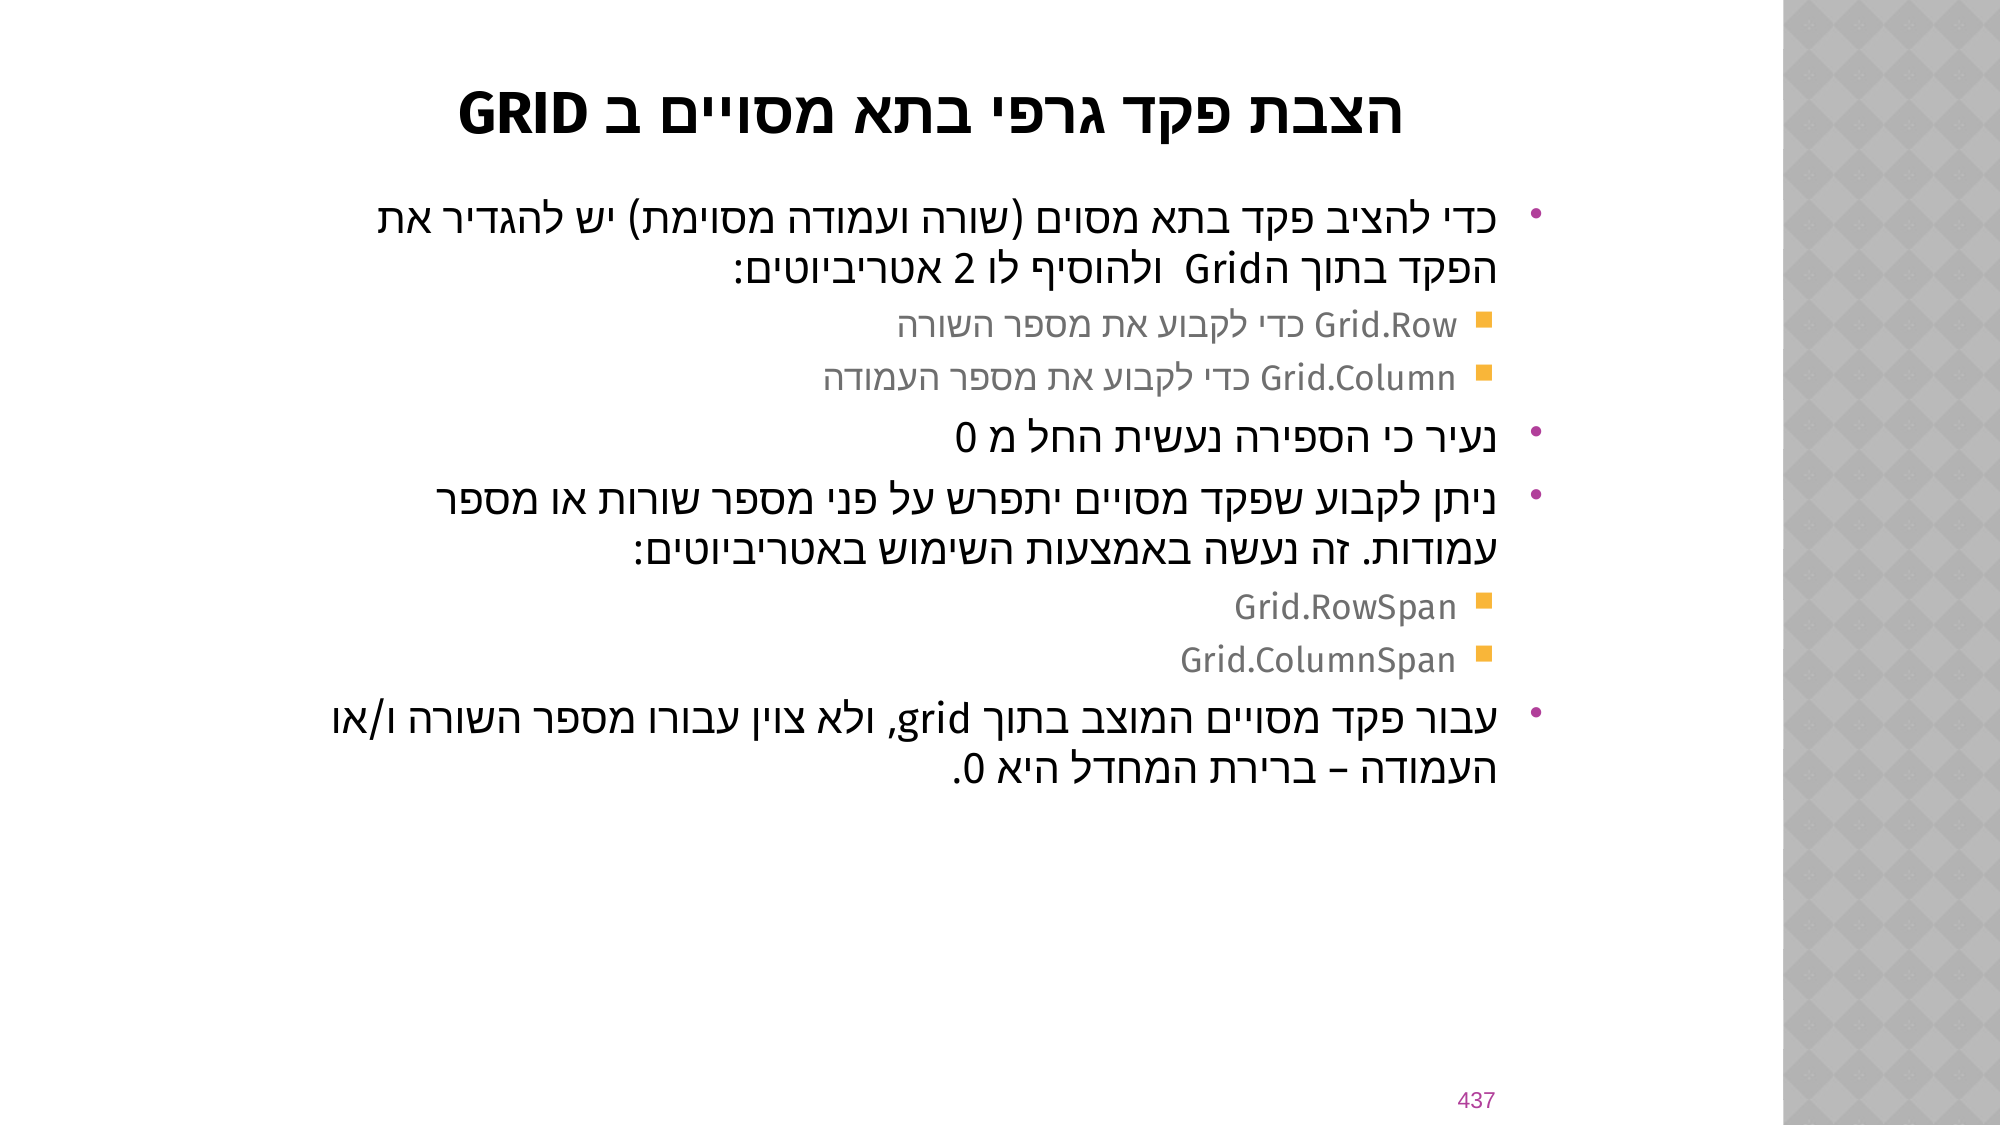

# הצבת פקד גרפי בתא מסויים ב GRID
כדי להציב פקד בתא מסוים (שורה ועמודה מסוימת) יש להגדיר את הפקד בתוך הGrid  ולהוסיף לו 2 אטריביוטים:
Grid.Row כדי לקבוע את מספר השורה
Grid.Column כדי לקבוע את מספר העמודה
נעיר כי הספירה נעשית החל מ 0
ניתן לקבוע שפקד מסויים יתפרש על פני מספר שורות או מספר עמודות. זה נעשה באמצעות השימוש באטריביוטים:
Grid.RowSpan
Grid.ColumnSpan
עבור פקד מסויים המוצב בתוך grid, ולא צוין עבורו מספר השורה ו/או העמודה – ברירת המחדל היא 0.
437